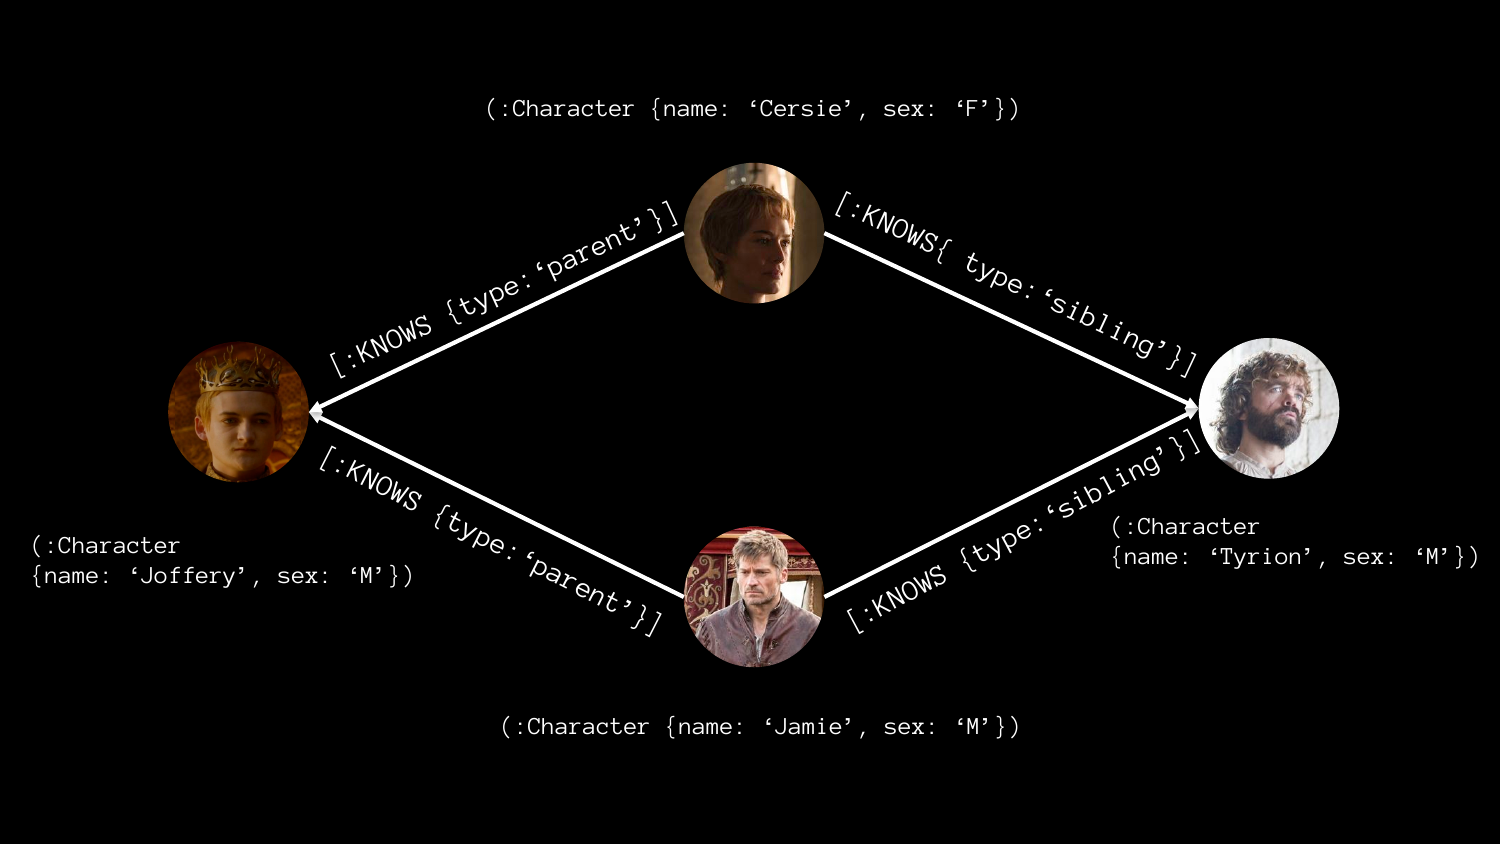

(:Character {name: ‘Cersie’, sex: ‘F’})

[:KNOWS{ type:‘sibling’}]
[:KNOWS {type:‘parent’}]

(:Character
{name: ‘Tyrion’, sex: ‘M’})
[:KNOWS {type:‘sibling’}]
[:KNOWS {type:‘parent’}]
(:Character
{name: ‘Joffery’, sex: ‘M’})

(:Character {name: ‘Jamie’, sex: ‘M’})